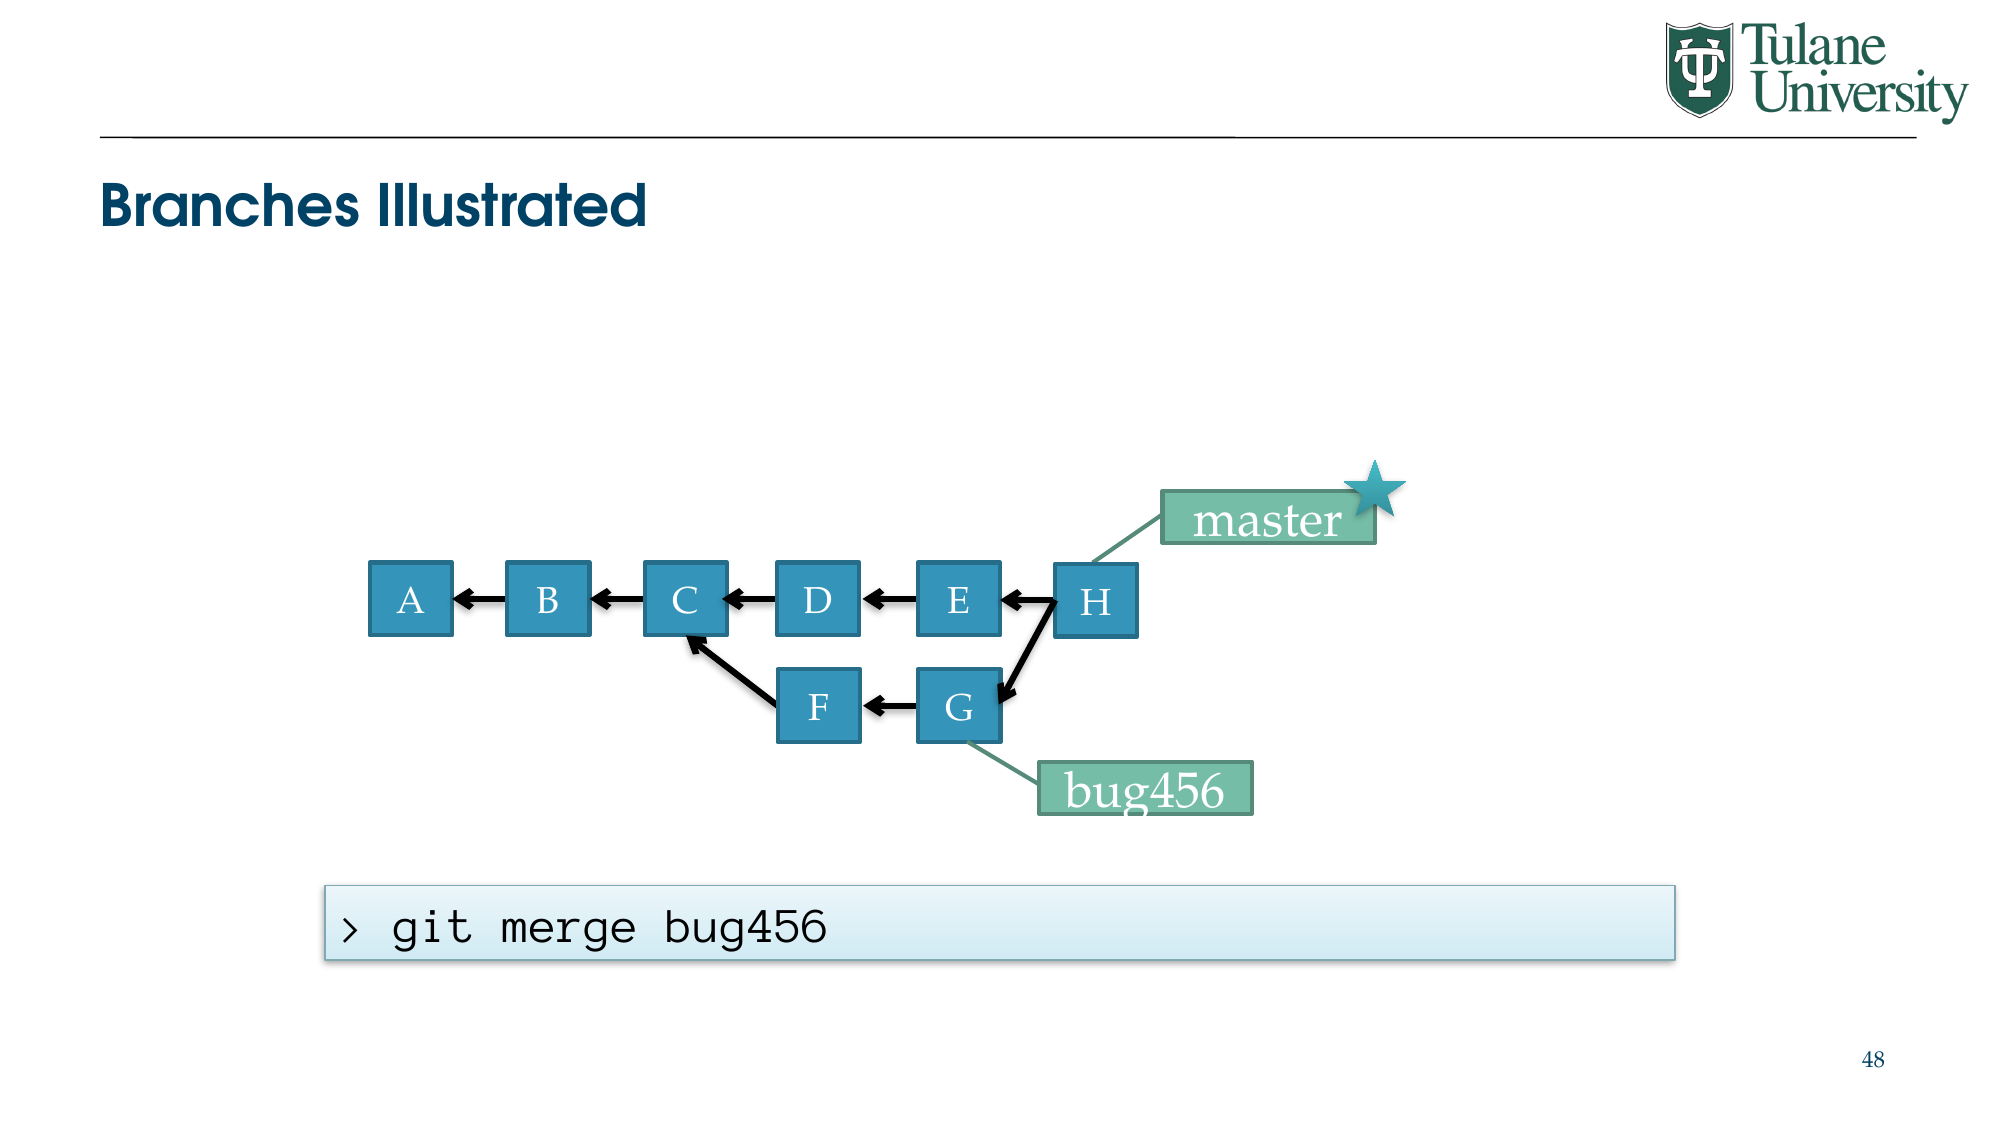

# Branches Illustrated

master
A
B
C
D
E
H
F
G
bug456
> git merge bug456
48